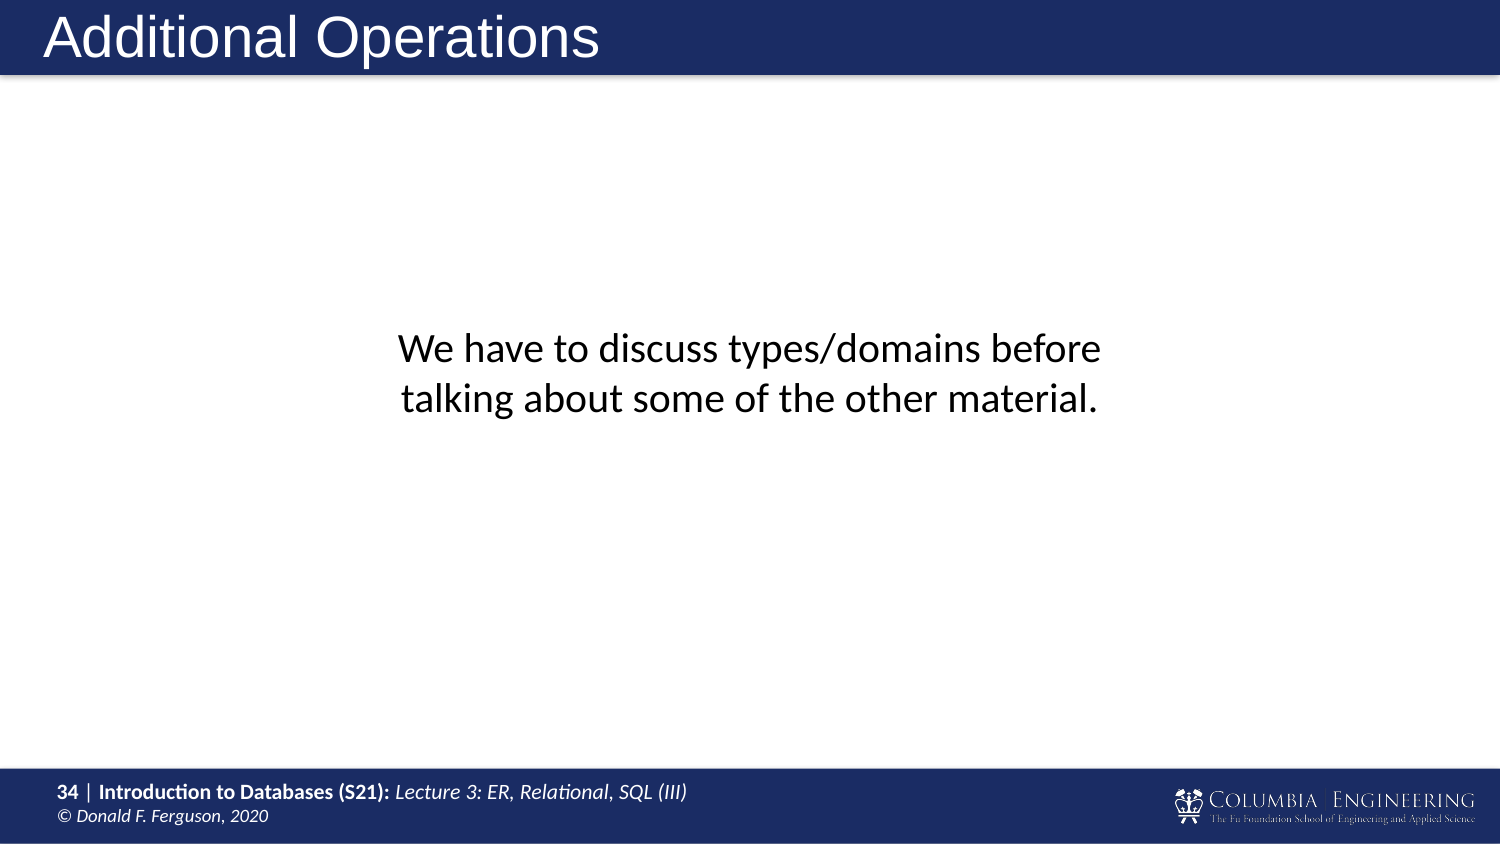

# Additional Operations

We have to discuss types/domains before
talking about some of the other material.